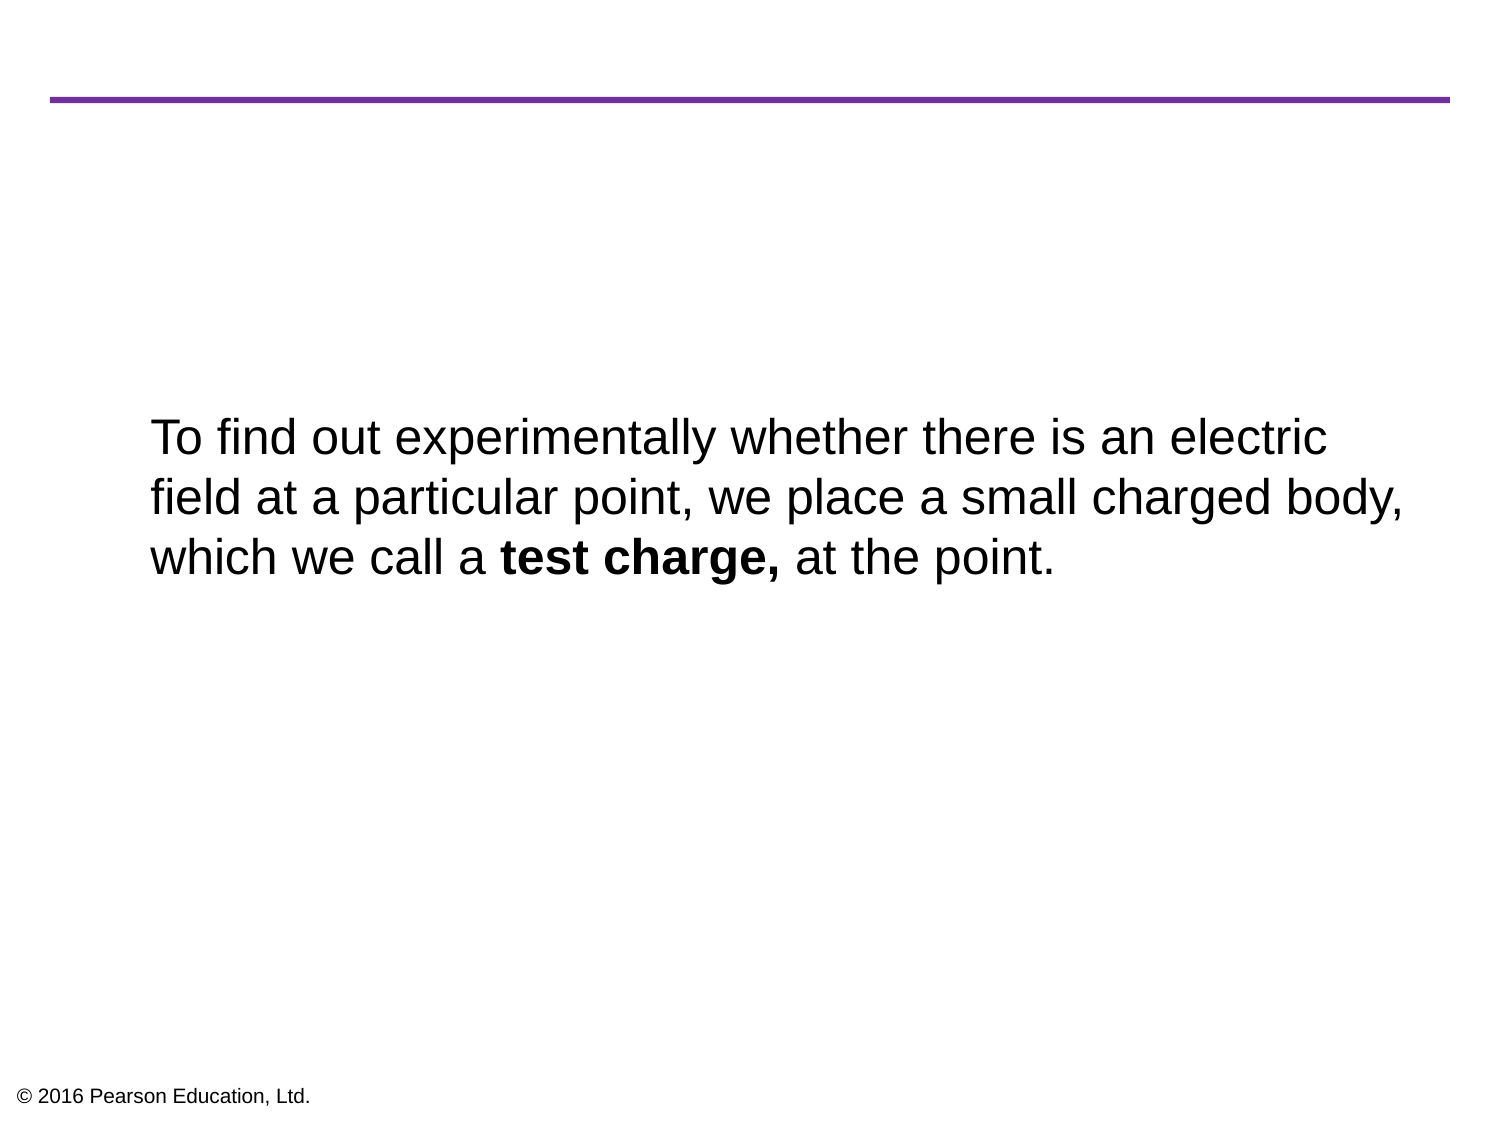

To find out experimentally whether there is an electric field at a particular point, we place a small charged body, which we call a test charge, at the point.
© 2016 Pearson Education, Ltd.